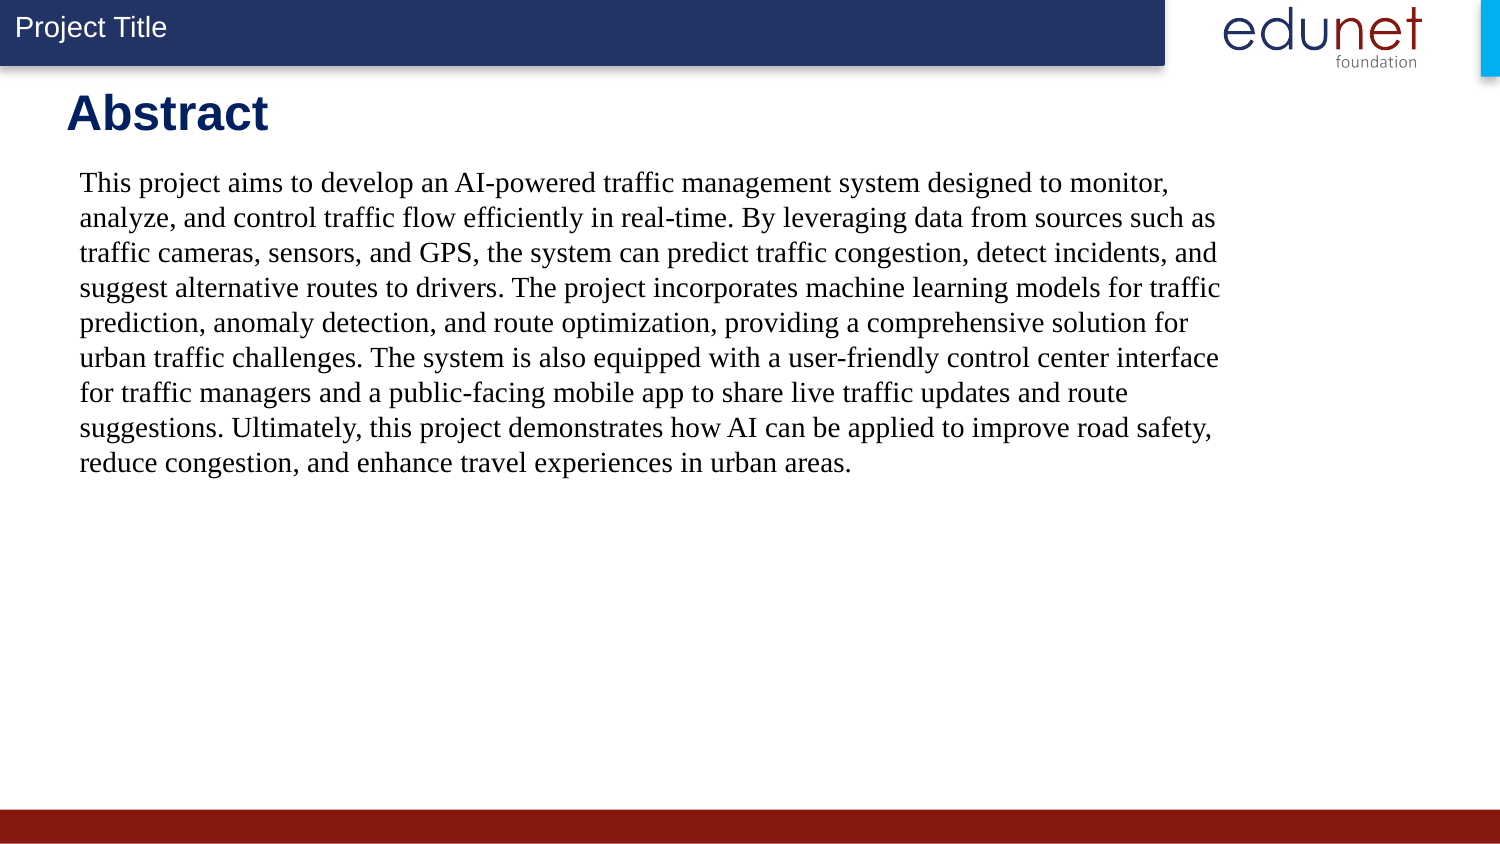

# Abstract
This project aims to develop an AI-powered traffic management system designed to monitor, analyze, and control traffic flow efficiently in real-time. By leveraging data from sources such as traffic cameras, sensors, and GPS, the system can predict traffic congestion, detect incidents, and suggest alternative routes to drivers. The project incorporates machine learning models for traffic prediction, anomaly detection, and route optimization, providing a comprehensive solution for urban traffic challenges. The system is also equipped with a user-friendly control center interface for traffic managers and a public-facing mobile app to share live traffic updates and route suggestions. Ultimately, this project demonstrates how AI can be applied to improve road safety, reduce congestion, and enhance travel experiences in urban areas.